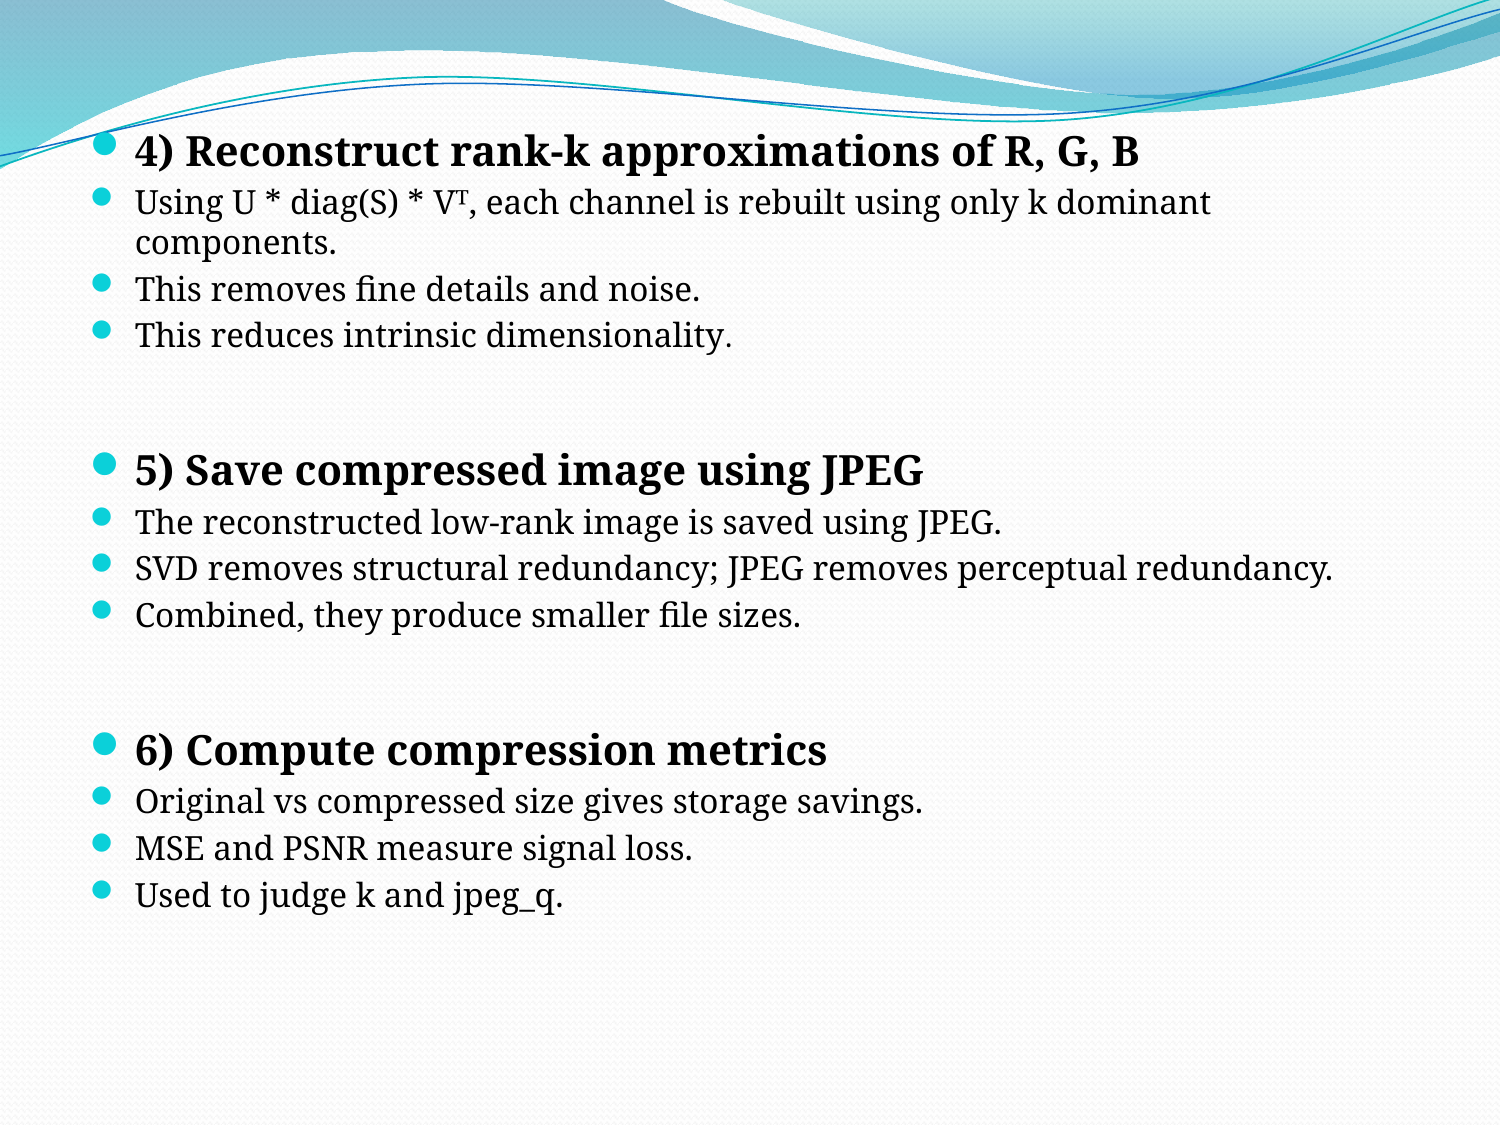

4) Reconstruct rank-k approximations of R, G, B
Using U * diag(S) * Vᵀ, each channel is rebuilt using only k dominant components.
This removes fine details and noise.
This reduces intrinsic dimensionality.

5) Save compressed image using JPEG
The reconstructed low-rank image is saved using JPEG.
SVD removes structural redundancy; JPEG removes perceptual redundancy.
Combined, they produce smaller file sizes.

6) Compute compression metrics
Original vs compressed size gives storage savings.
MSE and PSNR measure signal loss.
Used to judge k and jpeg_q.